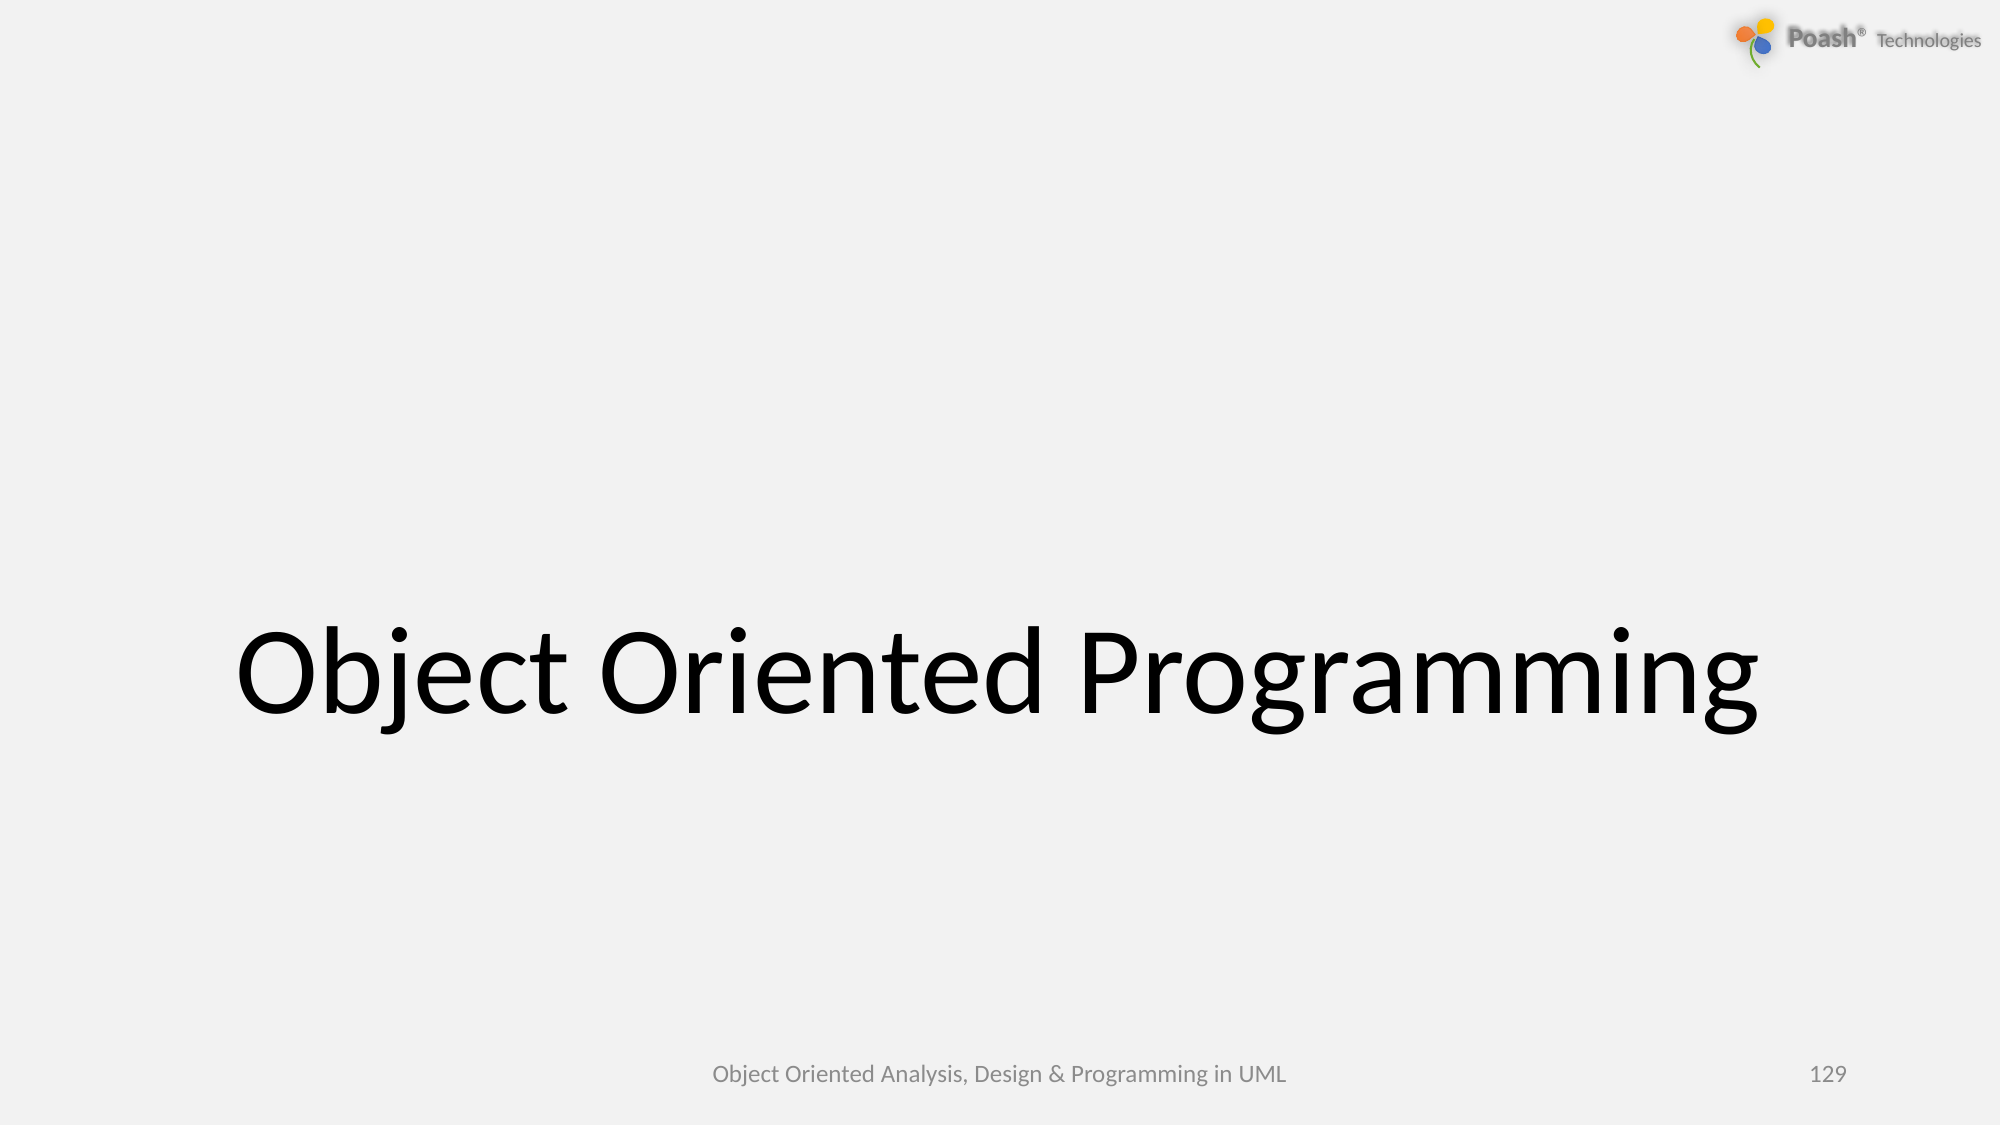

# Object Oriented Programming

Object Oriented Analysis, Design & Programming in UML
129